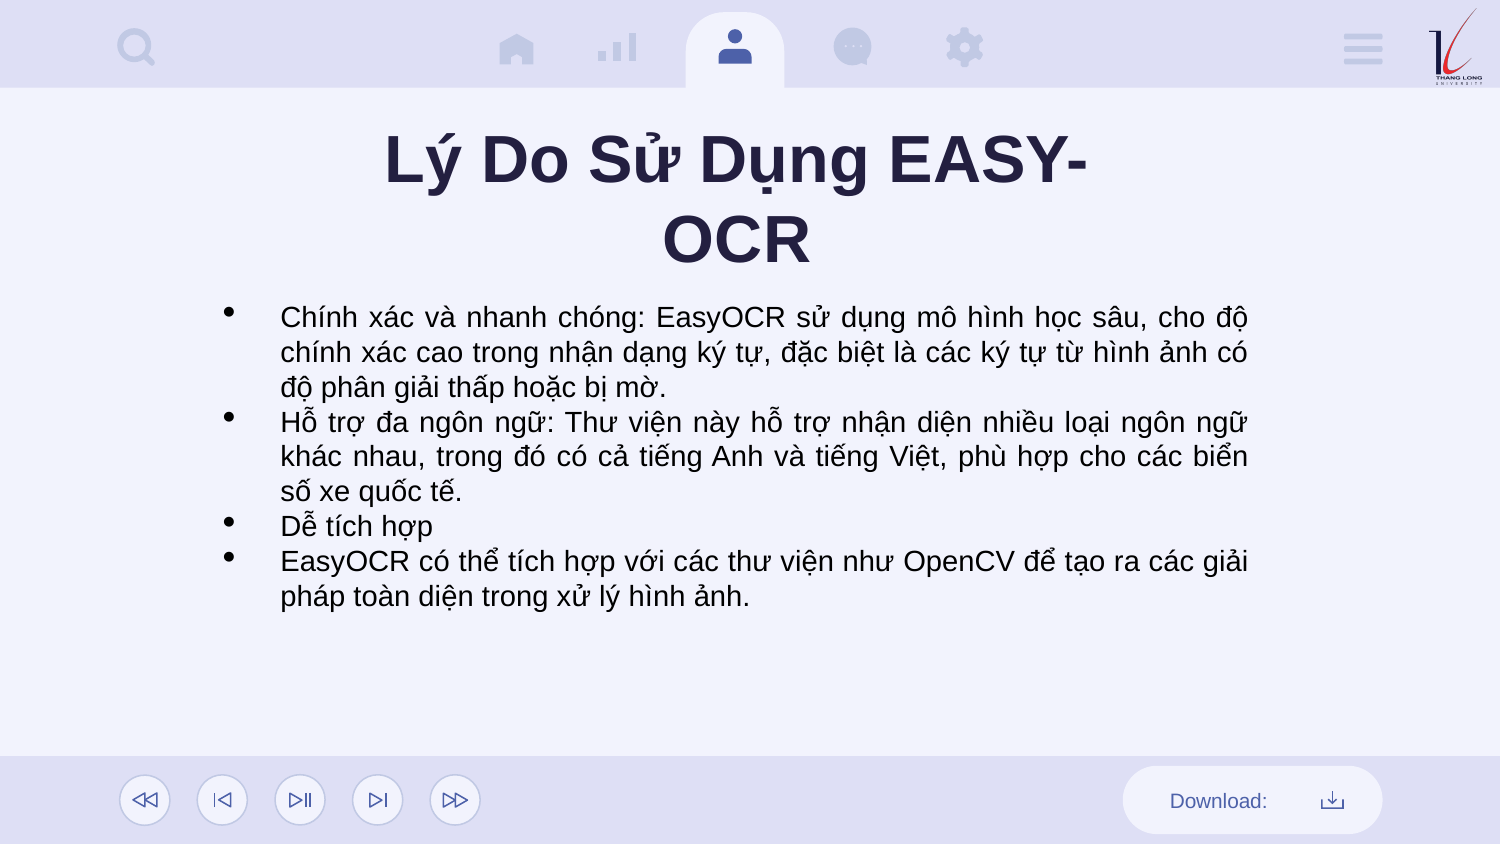

Lý Do Sử Dụng EASY-OCR
Chính xác và nhanh chóng: EasyOCR sử dụng mô hình học sâu, cho độ chính xác cao trong nhận dạng ký tự, đặc biệt là các ký tự từ hình ảnh có độ phân giải thấp hoặc bị mờ.
Hỗ trợ đa ngôn ngữ: Thư viện này hỗ trợ nhận diện nhiều loại ngôn ngữ khác nhau, trong đó có cả tiếng Anh và tiếng Việt, phù hợp cho các biển số xe quốc tế.
Dễ tích hợp
EasyOCR có thể tích hợp với các thư viện như OpenCV để tạo ra các giải pháp toàn diện trong xử lý hình ảnh.